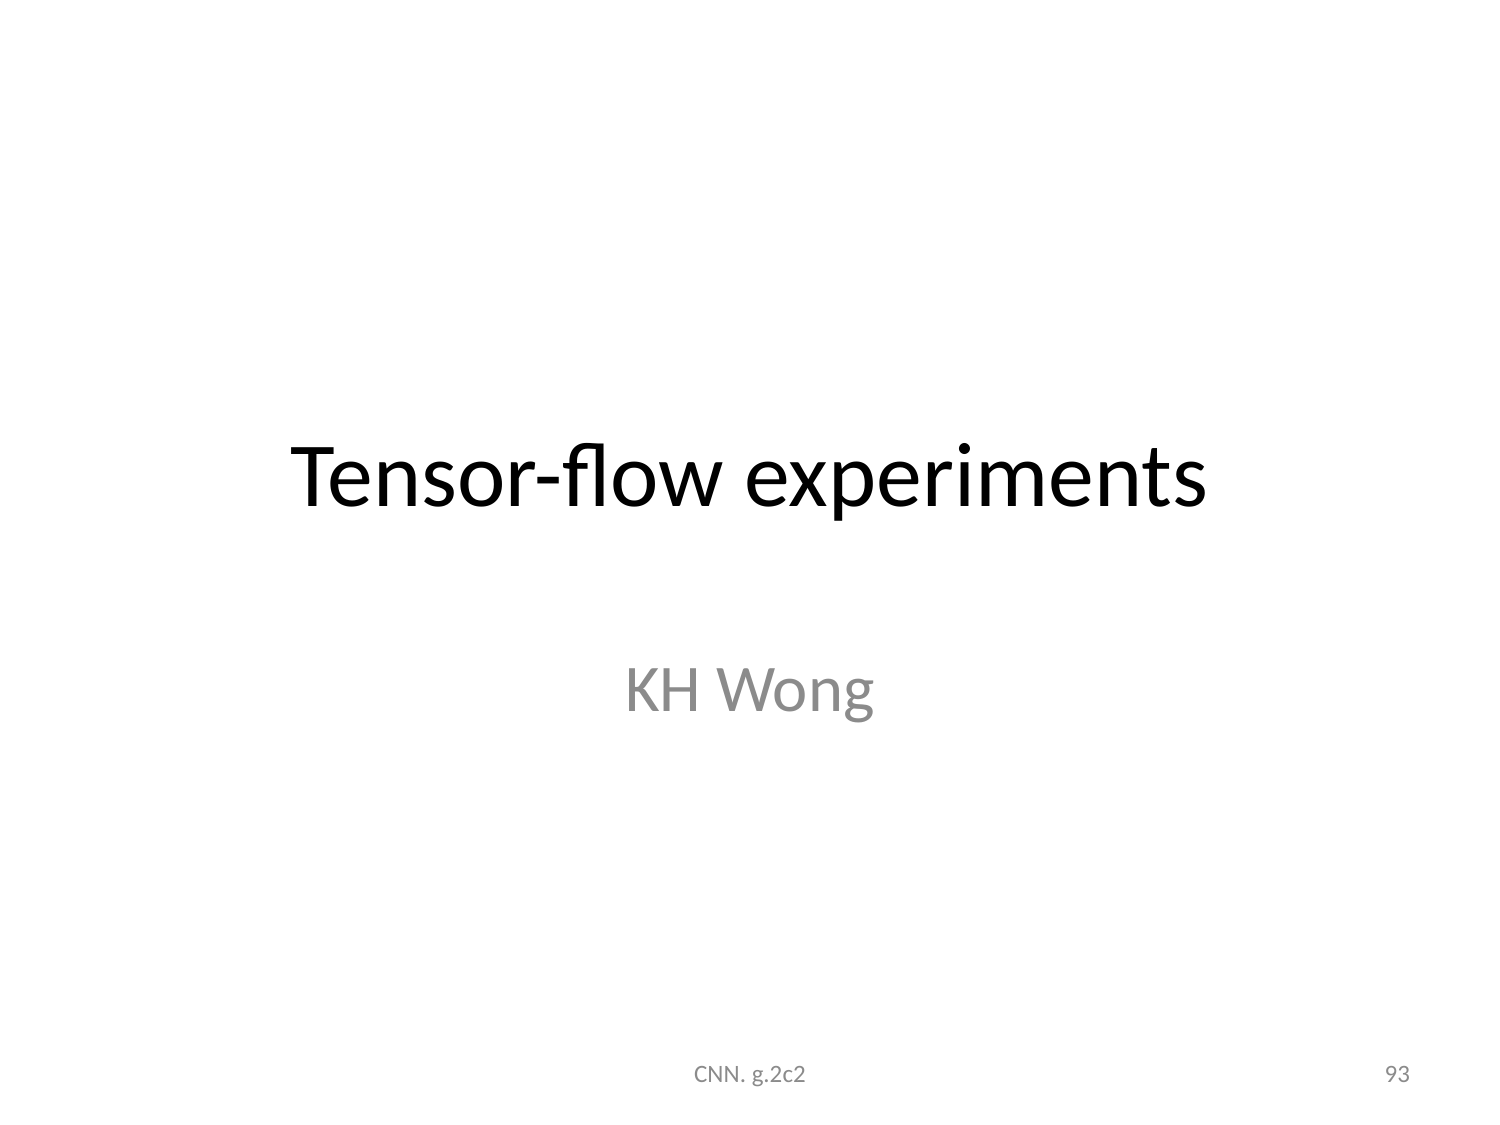

# Tensor-flow experiments
KH Wong
CNN. g.2c2
93